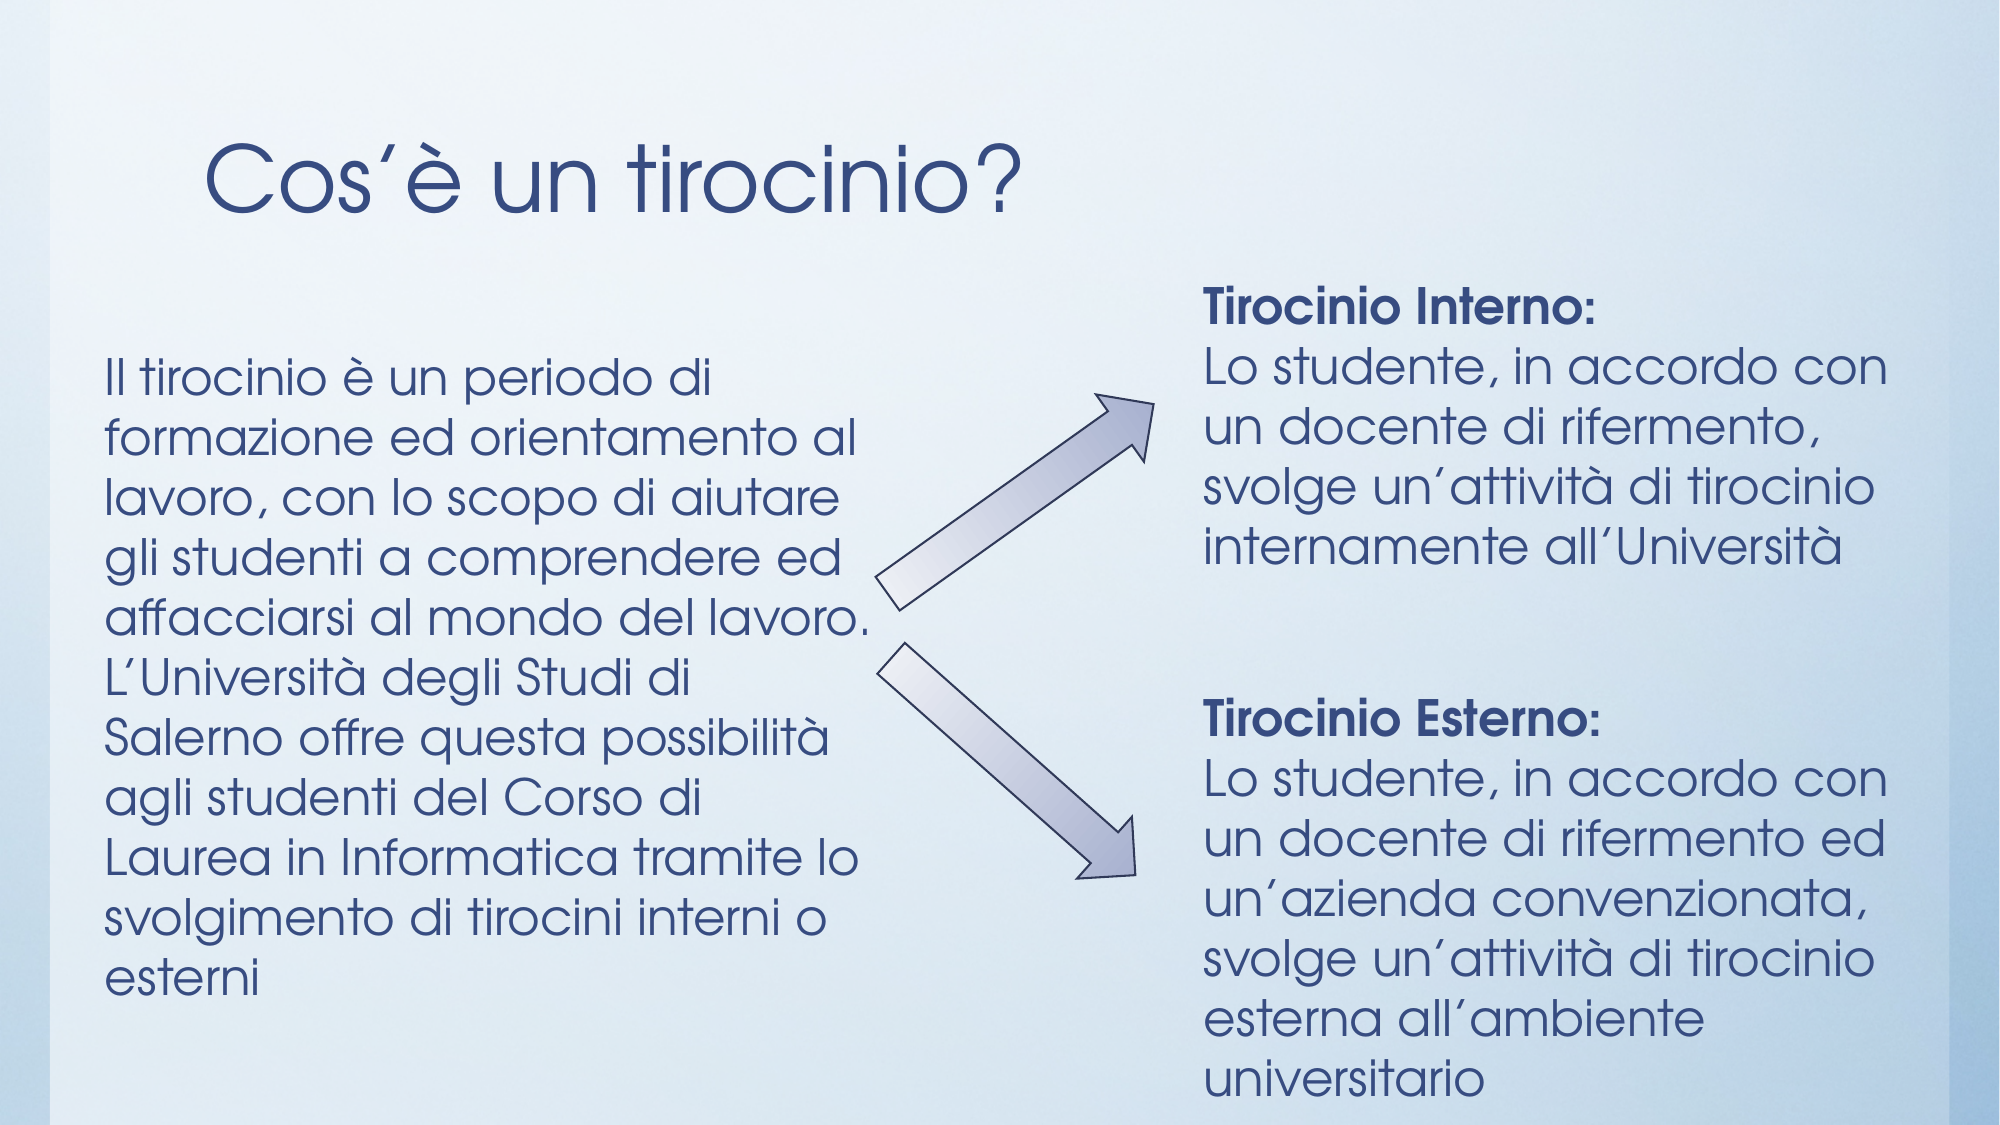

# Cos’è un tirocinio?
Tirocinio Interno:
Lo studente, in accordo con un docente di rifermento, svolge un’attività di tirocinio internamente all’Università

Il tirocinio è un periodo di formazione ed orientamento al lavoro, con lo scopo di aiutare gli studenti a comprendere ed affacciarsi al mondo del lavoro. L’Università degli Studi di Salerno offre questa possibilità agli studenti del Corso di Laurea in Informatica tramite lo svolgimento di tirocini interni o esterni

Tirocinio Esterno:
Lo studente, in accordo con un docente di rifermento ed un’azienda convenzionata, svolge un’attività di tirocinio esterna all’ambiente universitario